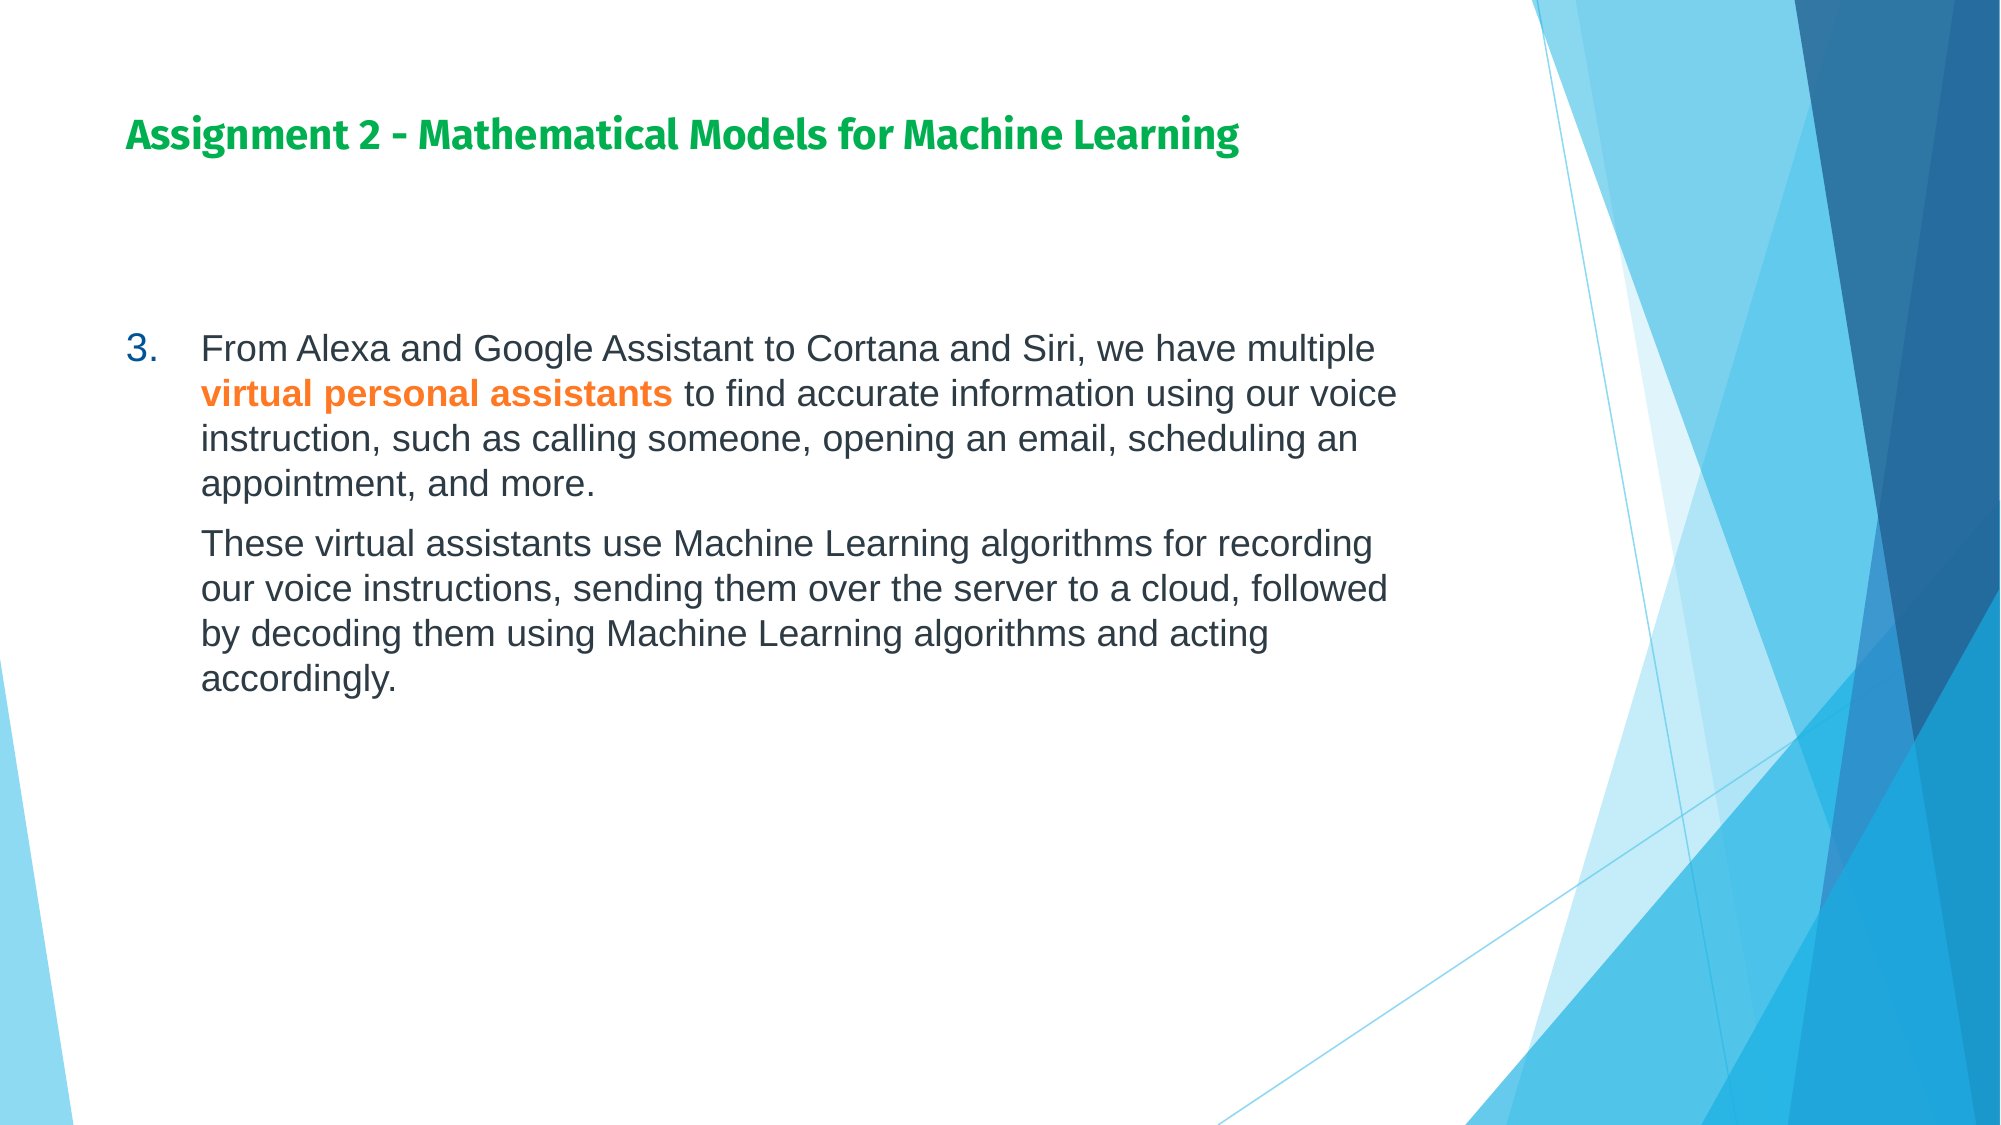

# Assignment 2 - Mathematical Models for Machine Learning
From Alexa and Google Assistant to Cortana and Siri, we have multiple virtual personal assistants to find accurate information using our voice instruction, such as calling someone, opening an email, scheduling an appointment, and more. 
These virtual assistants use Machine Learning algorithms for recording our voice instructions, sending them over the server to a cloud, followed by decoding them using Machine Learning algorithms and acting accordingly.